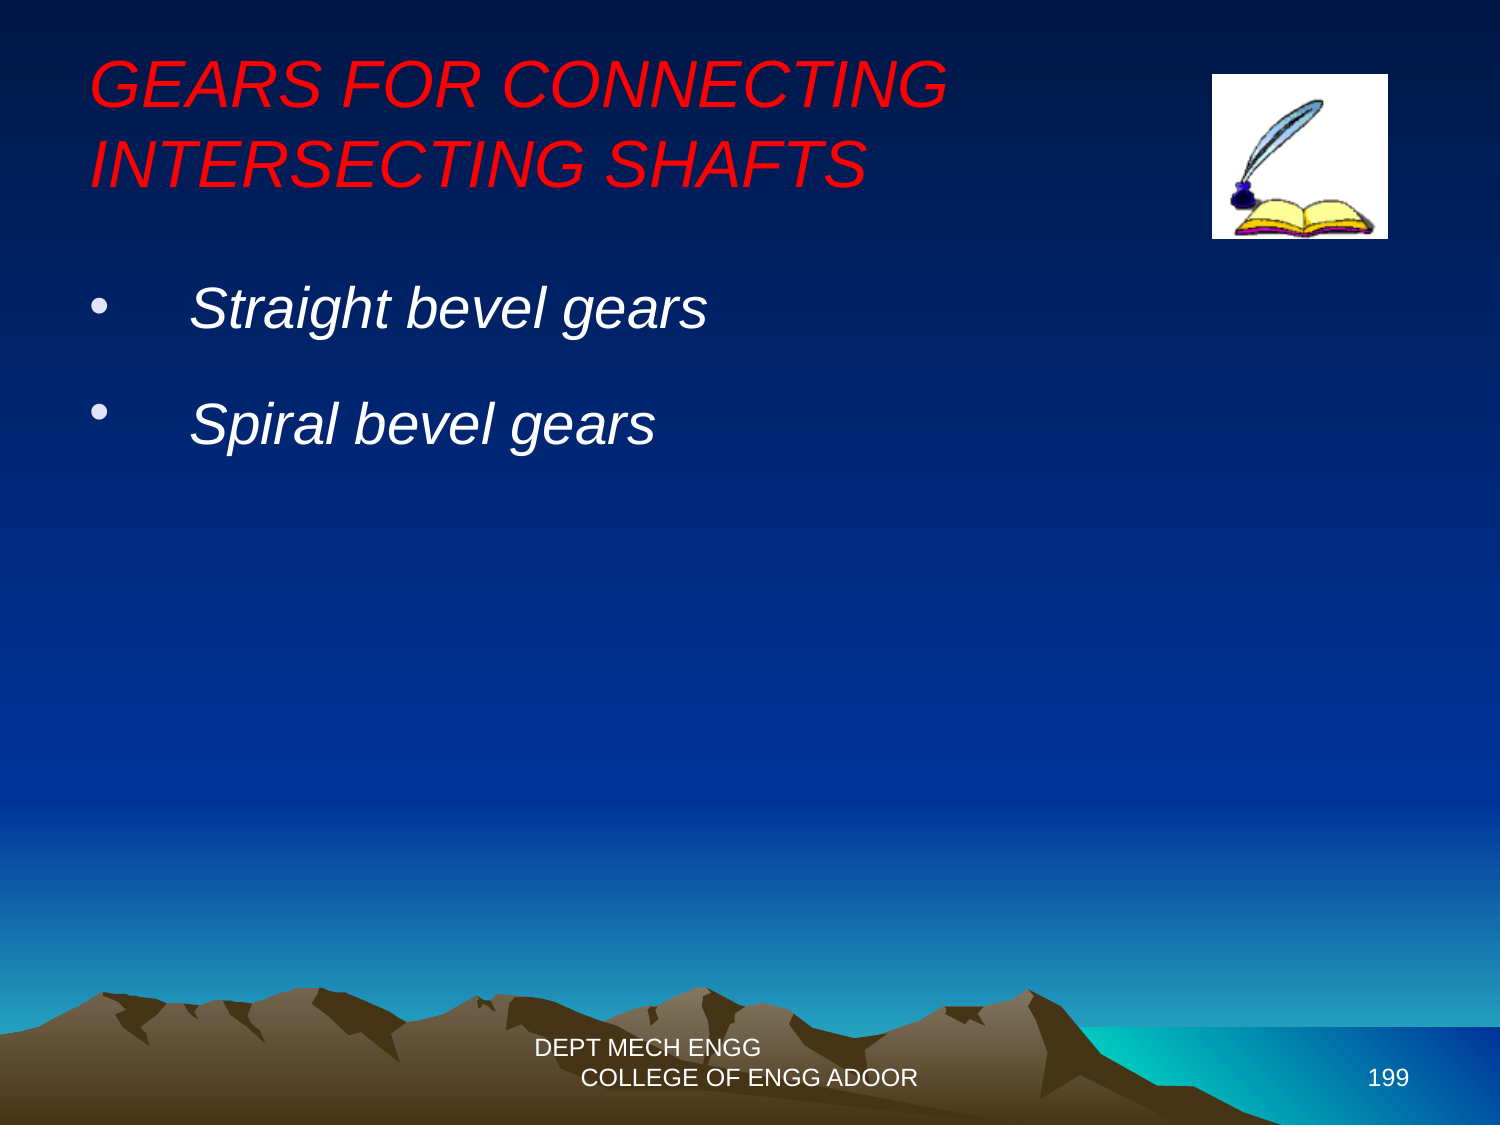

GEARS FOR CONNECTING INTERSECTING SHAFTS
Straight bevel gears
Spiral bevel gears

DEPT MECH ENGG                              COLLEGE OF ENGG ADOOR
199